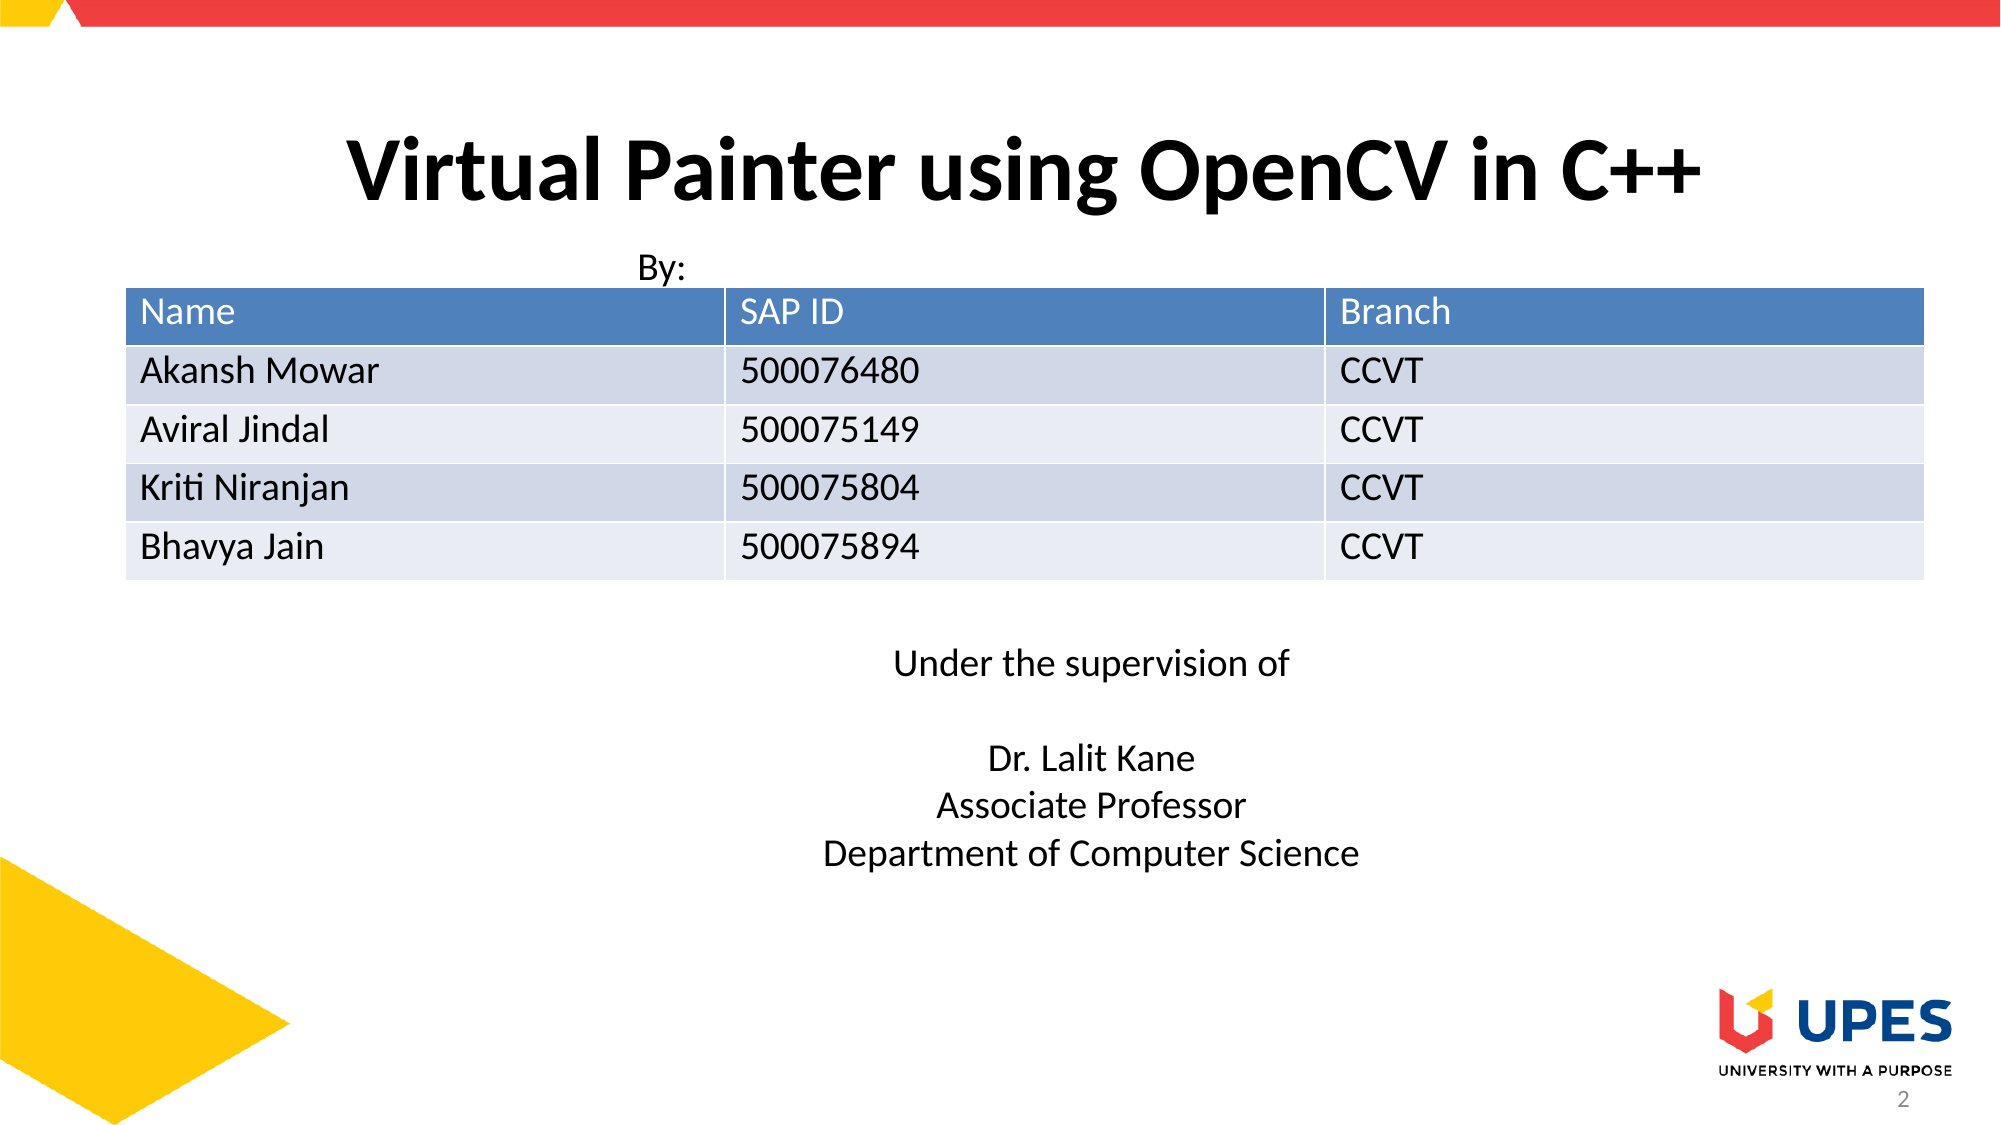

# Virtual Painter using OpenCV in C++
By:
| Name | SAP ID | Branch |
| --- | --- | --- |
| Akansh Mowar | 500076480 | CCVT |
| Aviral Jindal | 500075149 | CCVT |
| Kriti Niranjan | 500075804 | CCVT |
| Bhavya Jain | 500075894 | CCVT |
Under the supervision of

Dr. Lalit Kane
Associate Professor
Department of Computer Science